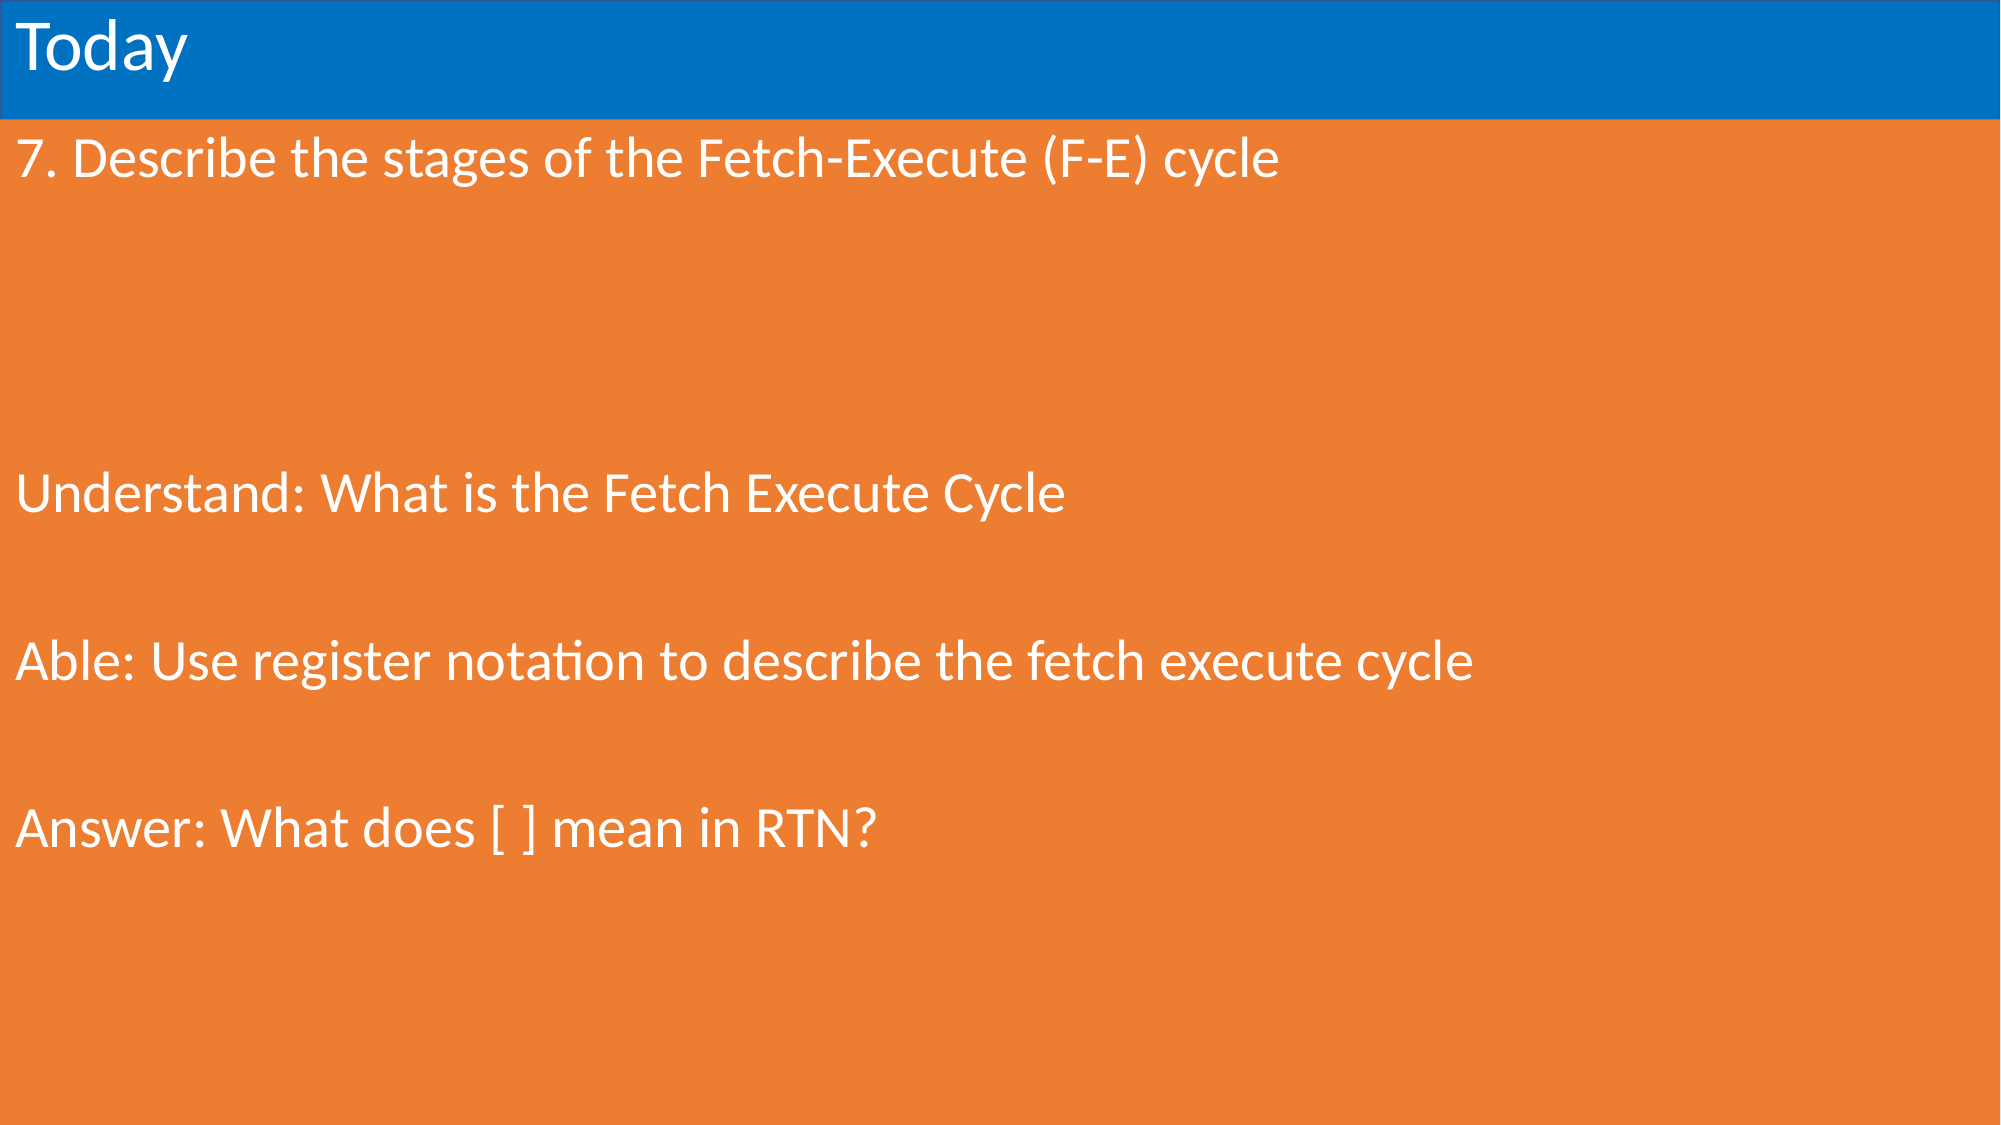

# Today
7. Describe the stages of the Fetch-Execute (F-E) cycle

Understand: What is the Fetch Execute Cycle

Able: Use register notation to describe the fetch execute cycle

Answer: What does [ ] mean in RTN?